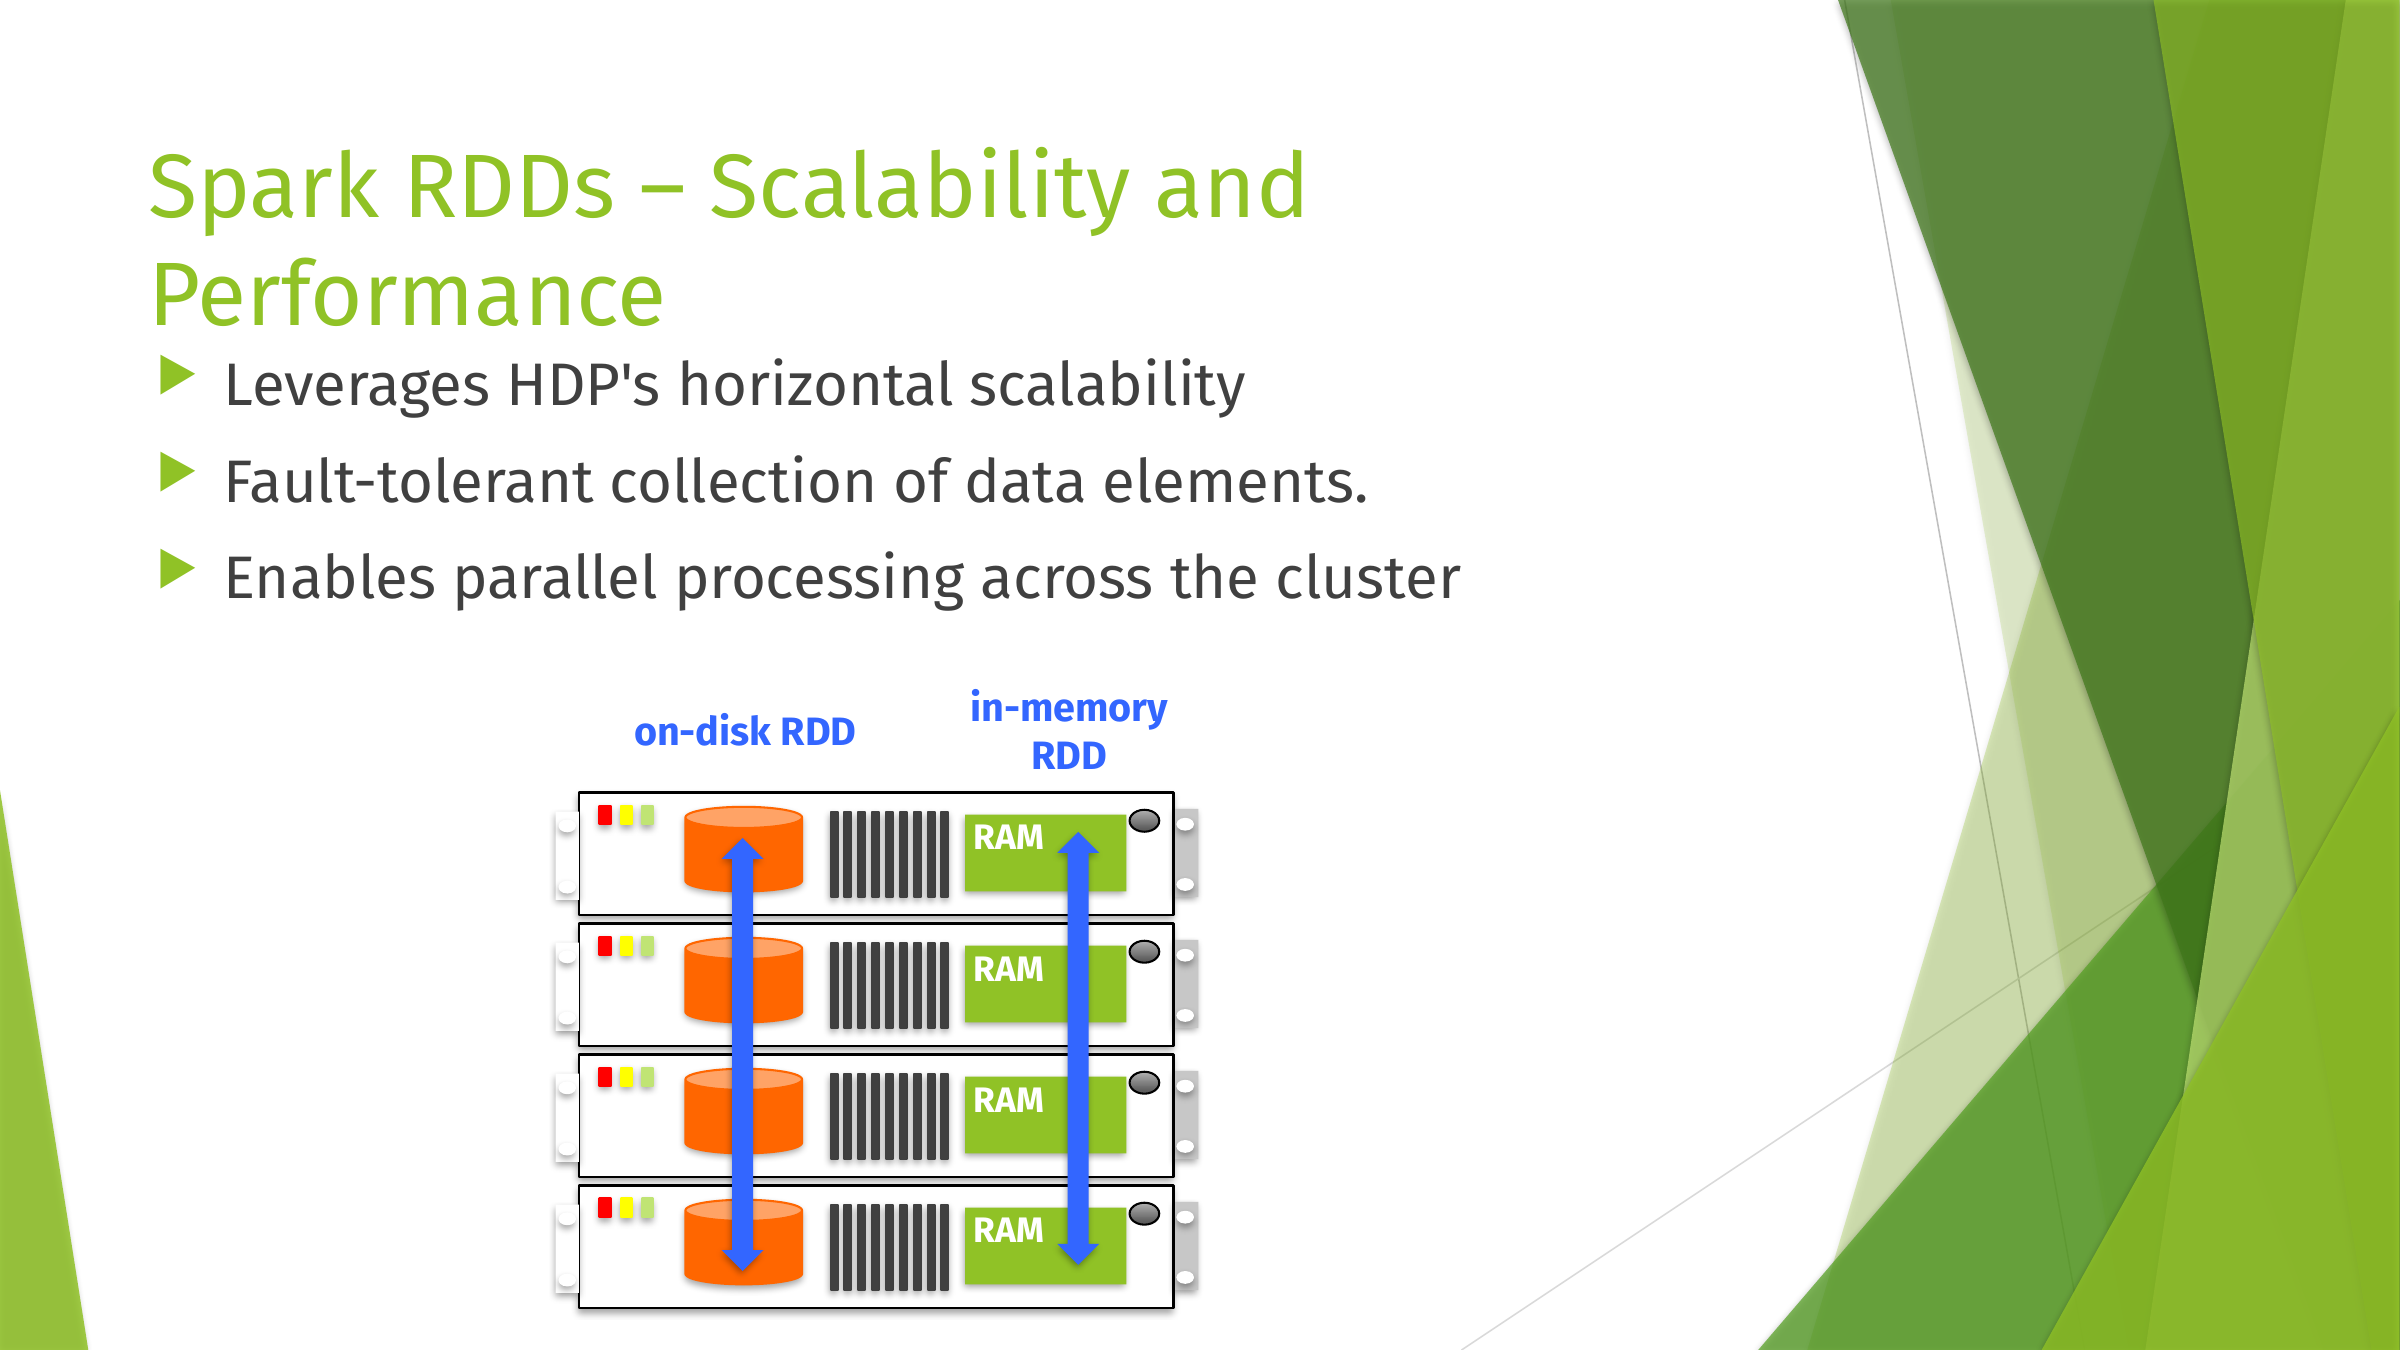

# Spark RDDs – Scalability and Performance
Leverages HDP's horizontal scalability
Fault-tolerant collection of data elements.
Enables parallel processing across the cluster
on-disk RDD
in-memory RDD

 RAM

 RAM

 RAM

 RAM